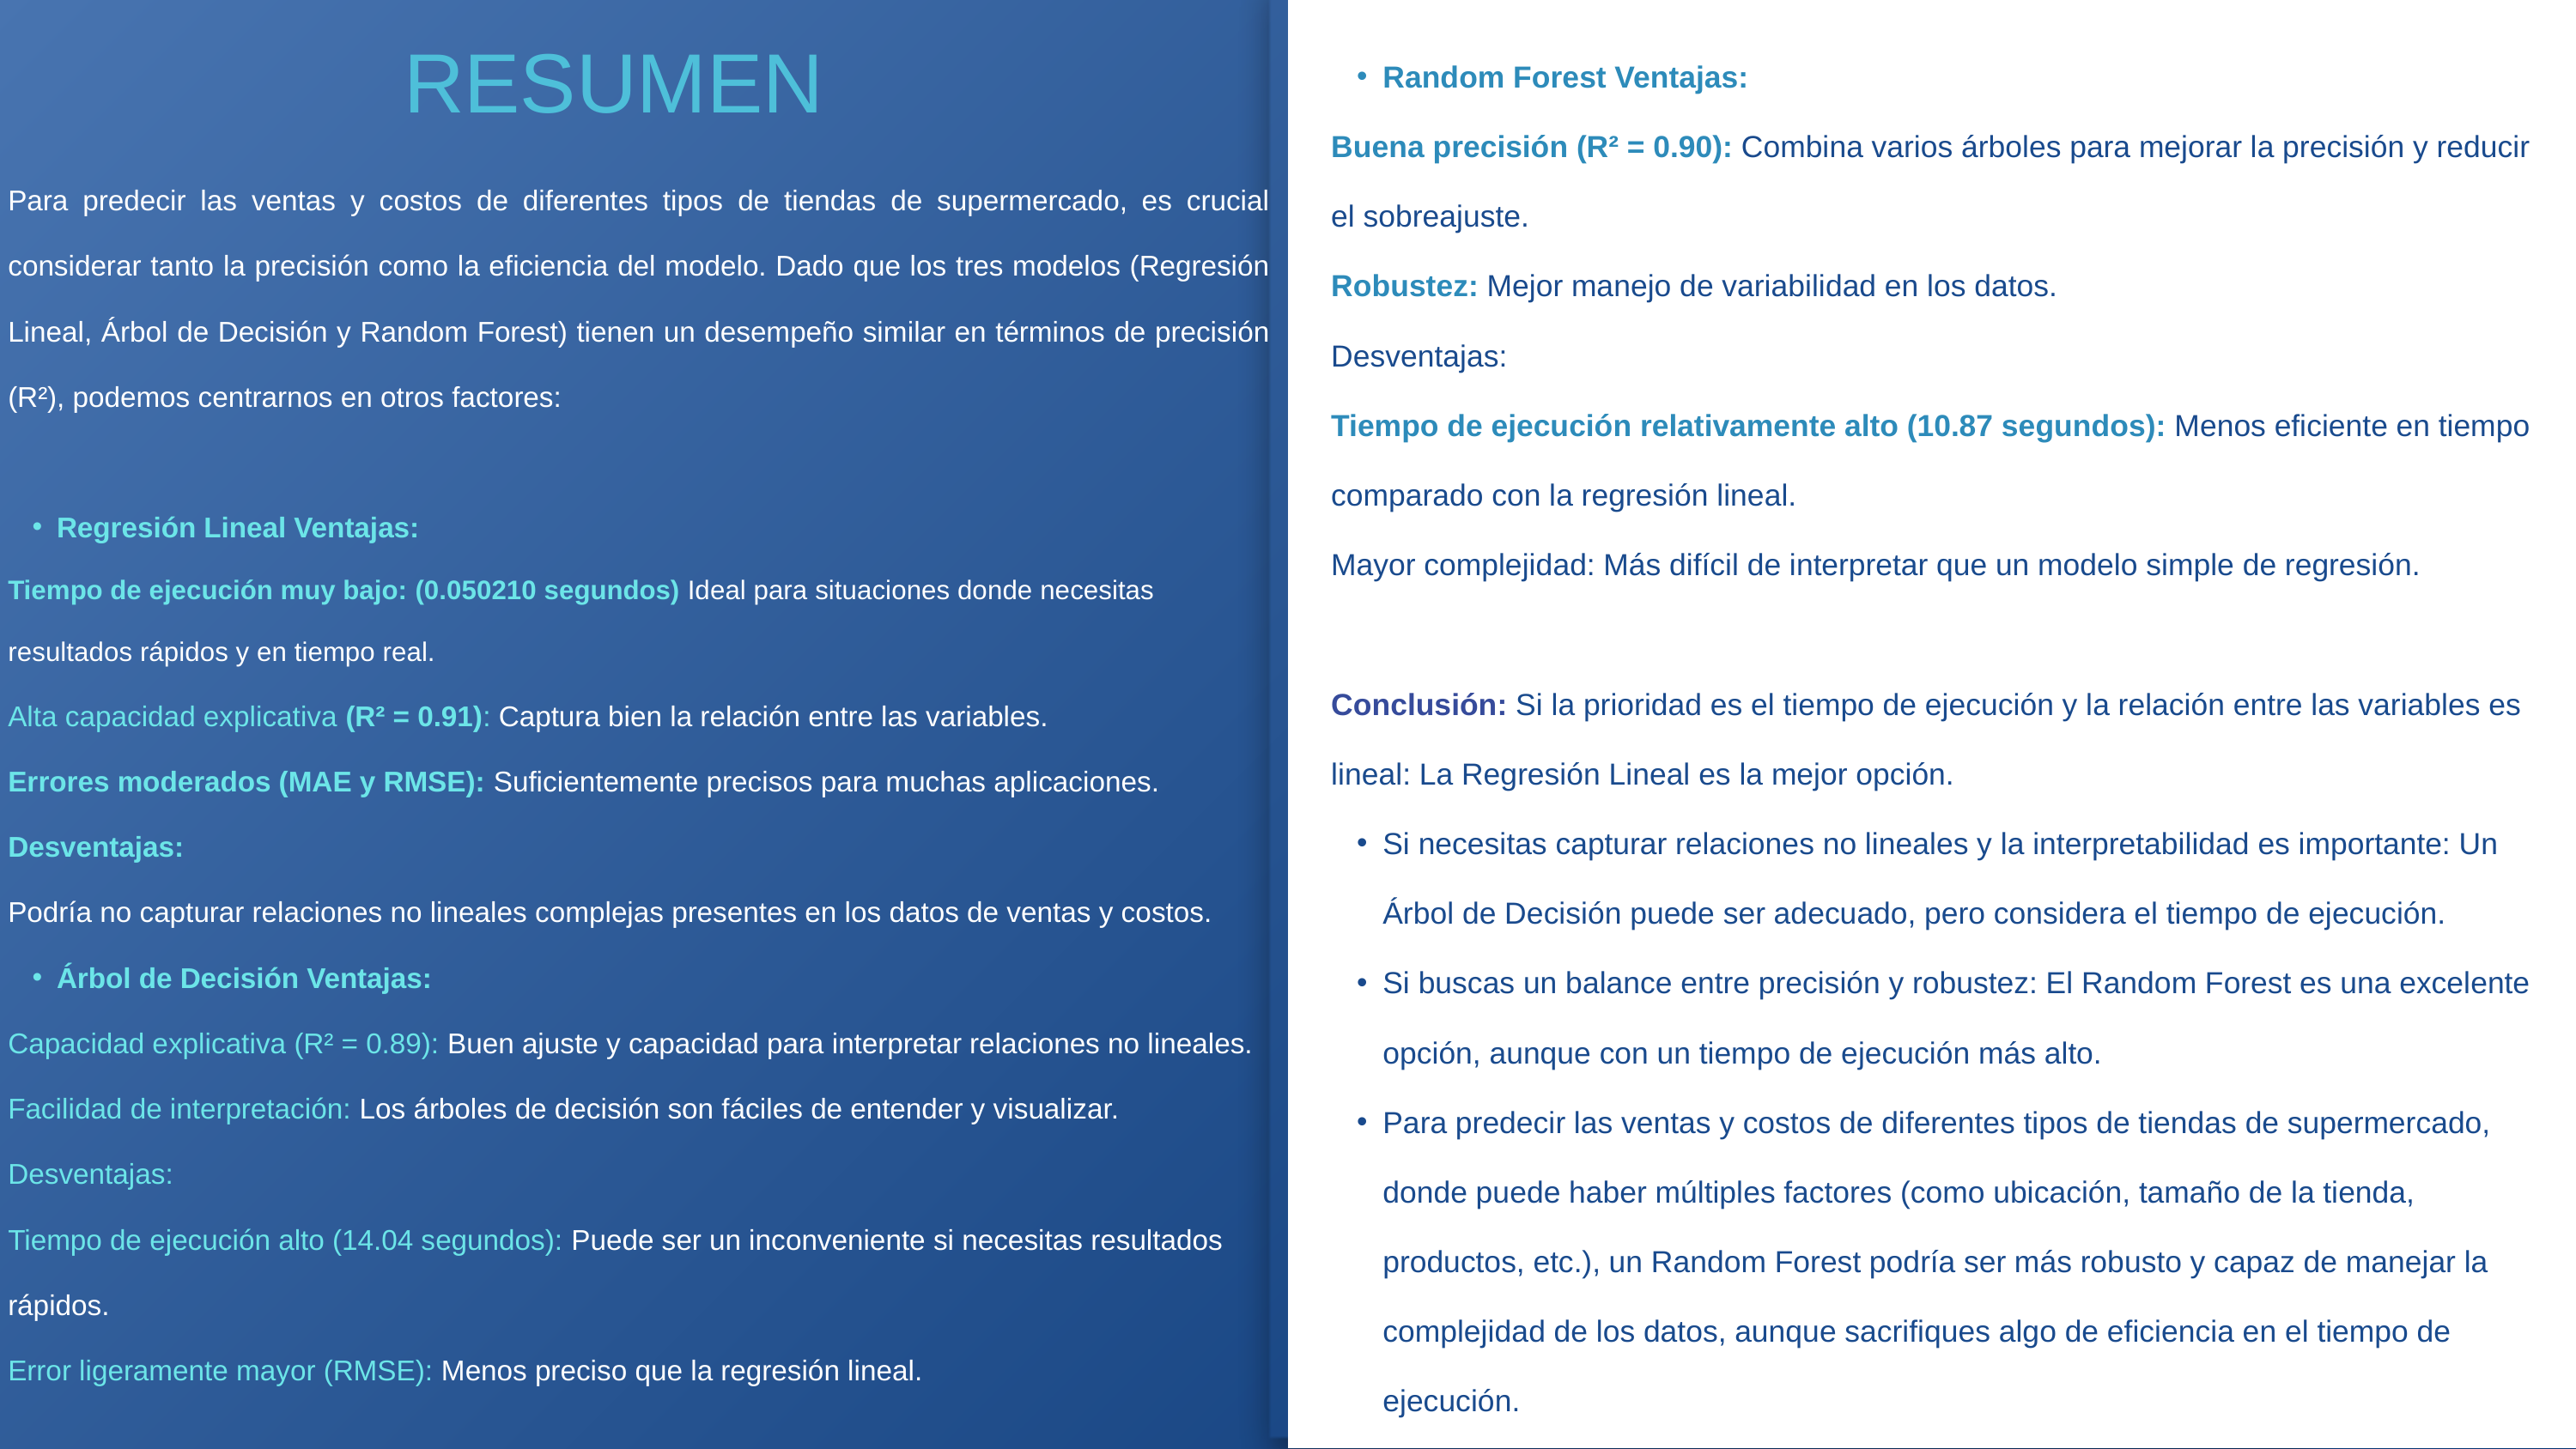

RESUMEN
Random Forest Ventajas:
Buena precisión (R² = 0.90): Combina varios árboles para mejorar la precisión y reducir el sobreajuste.
Robustez: Mejor manejo de variabilidad en los datos.
Desventajas:
Tiempo de ejecución relativamente alto (10.87 segundos): Menos eficiente en tiempo comparado con la regresión lineal.
Mayor complejidad: Más difícil de interpretar que un modelo simple de regresión.

Conclusión: Si la prioridad es el tiempo de ejecución y la relación entre las variables es lineal: La Regresión Lineal es la mejor opción.
Si necesitas capturar relaciones no lineales y la interpretabilidad es importante: Un Árbol de Decisión puede ser adecuado, pero considera el tiempo de ejecución.
Si buscas un balance entre precisión y robustez: El Random Forest es una excelente opción, aunque con un tiempo de ejecución más alto.
Para predecir las ventas y costos de diferentes tipos de tiendas de supermercado, donde puede haber múltiples factores (como ubicación, tamaño de la tienda, productos, etc.), un Random Forest podría ser más robusto y capaz de manejar la complejidad de los datos, aunque sacrifiques algo de eficiencia en el tiempo de ejecución.

Para predecir las ventas y costos de diferentes tipos de tiendas de supermercado, es crucial considerar tanto la precisión como la eficiencia del modelo. Dado que los tres modelos (Regresión Lineal, Árbol de Decisión y Random Forest) tienen un desempeño similar en términos de precisión (R²), podemos centrarnos en otros factores:

Regresión Lineal Ventajas:
Tiempo de ejecución muy bajo: (0.050210 segundos) Ideal para situaciones donde necesitas resultados rápidos y en tiempo real.
Alta capacidad explicativa (R² = 0.91): Captura bien la relación entre las variables.
Errores moderados (MAE y RMSE): Suficientemente precisos para muchas aplicaciones.
Desventajas:
Podría no capturar relaciones no lineales complejas presentes en los datos de ventas y costos.
Árbol de Decisión Ventajas:
Capacidad explicativa (R² = 0.89): Buen ajuste y capacidad para interpretar relaciones no lineales.
Facilidad de interpretación: Los árboles de decisión son fáciles de entender y visualizar.
Desventajas:
Tiempo de ejecución alto (14.04 segundos): Puede ser un inconveniente si necesitas resultados rápidos.
Error ligeramente mayor (RMSE): Menos preciso que la regresión lineal.